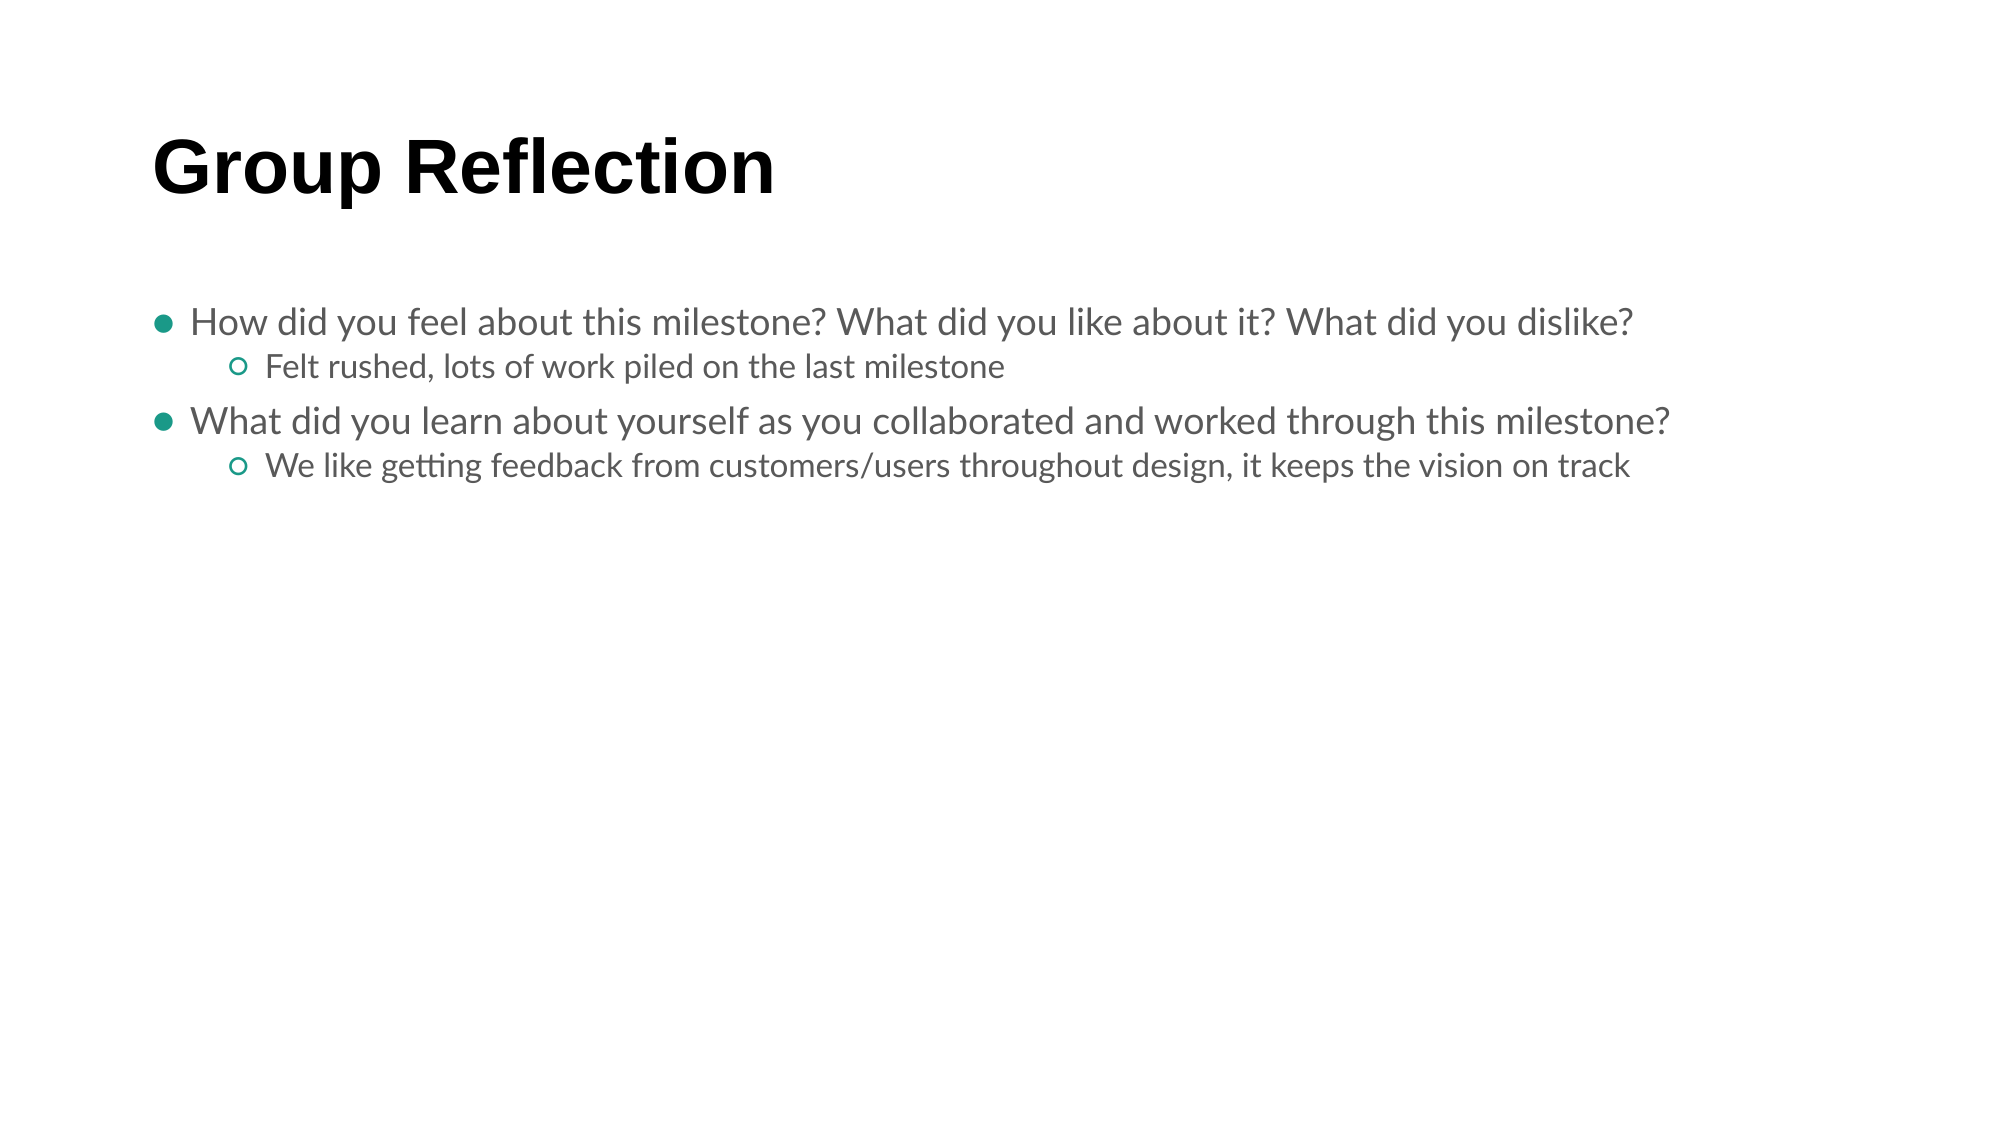

# Group Reflection
How did you feel about this milestone? What did you like about it? What did you dislike?
Felt rushed, lots of work piled on the last milestone
What did you learn about yourself as you collaborated and worked through this milestone?
We like getting feedback from customers/users throughout design, it keeps the vision on track